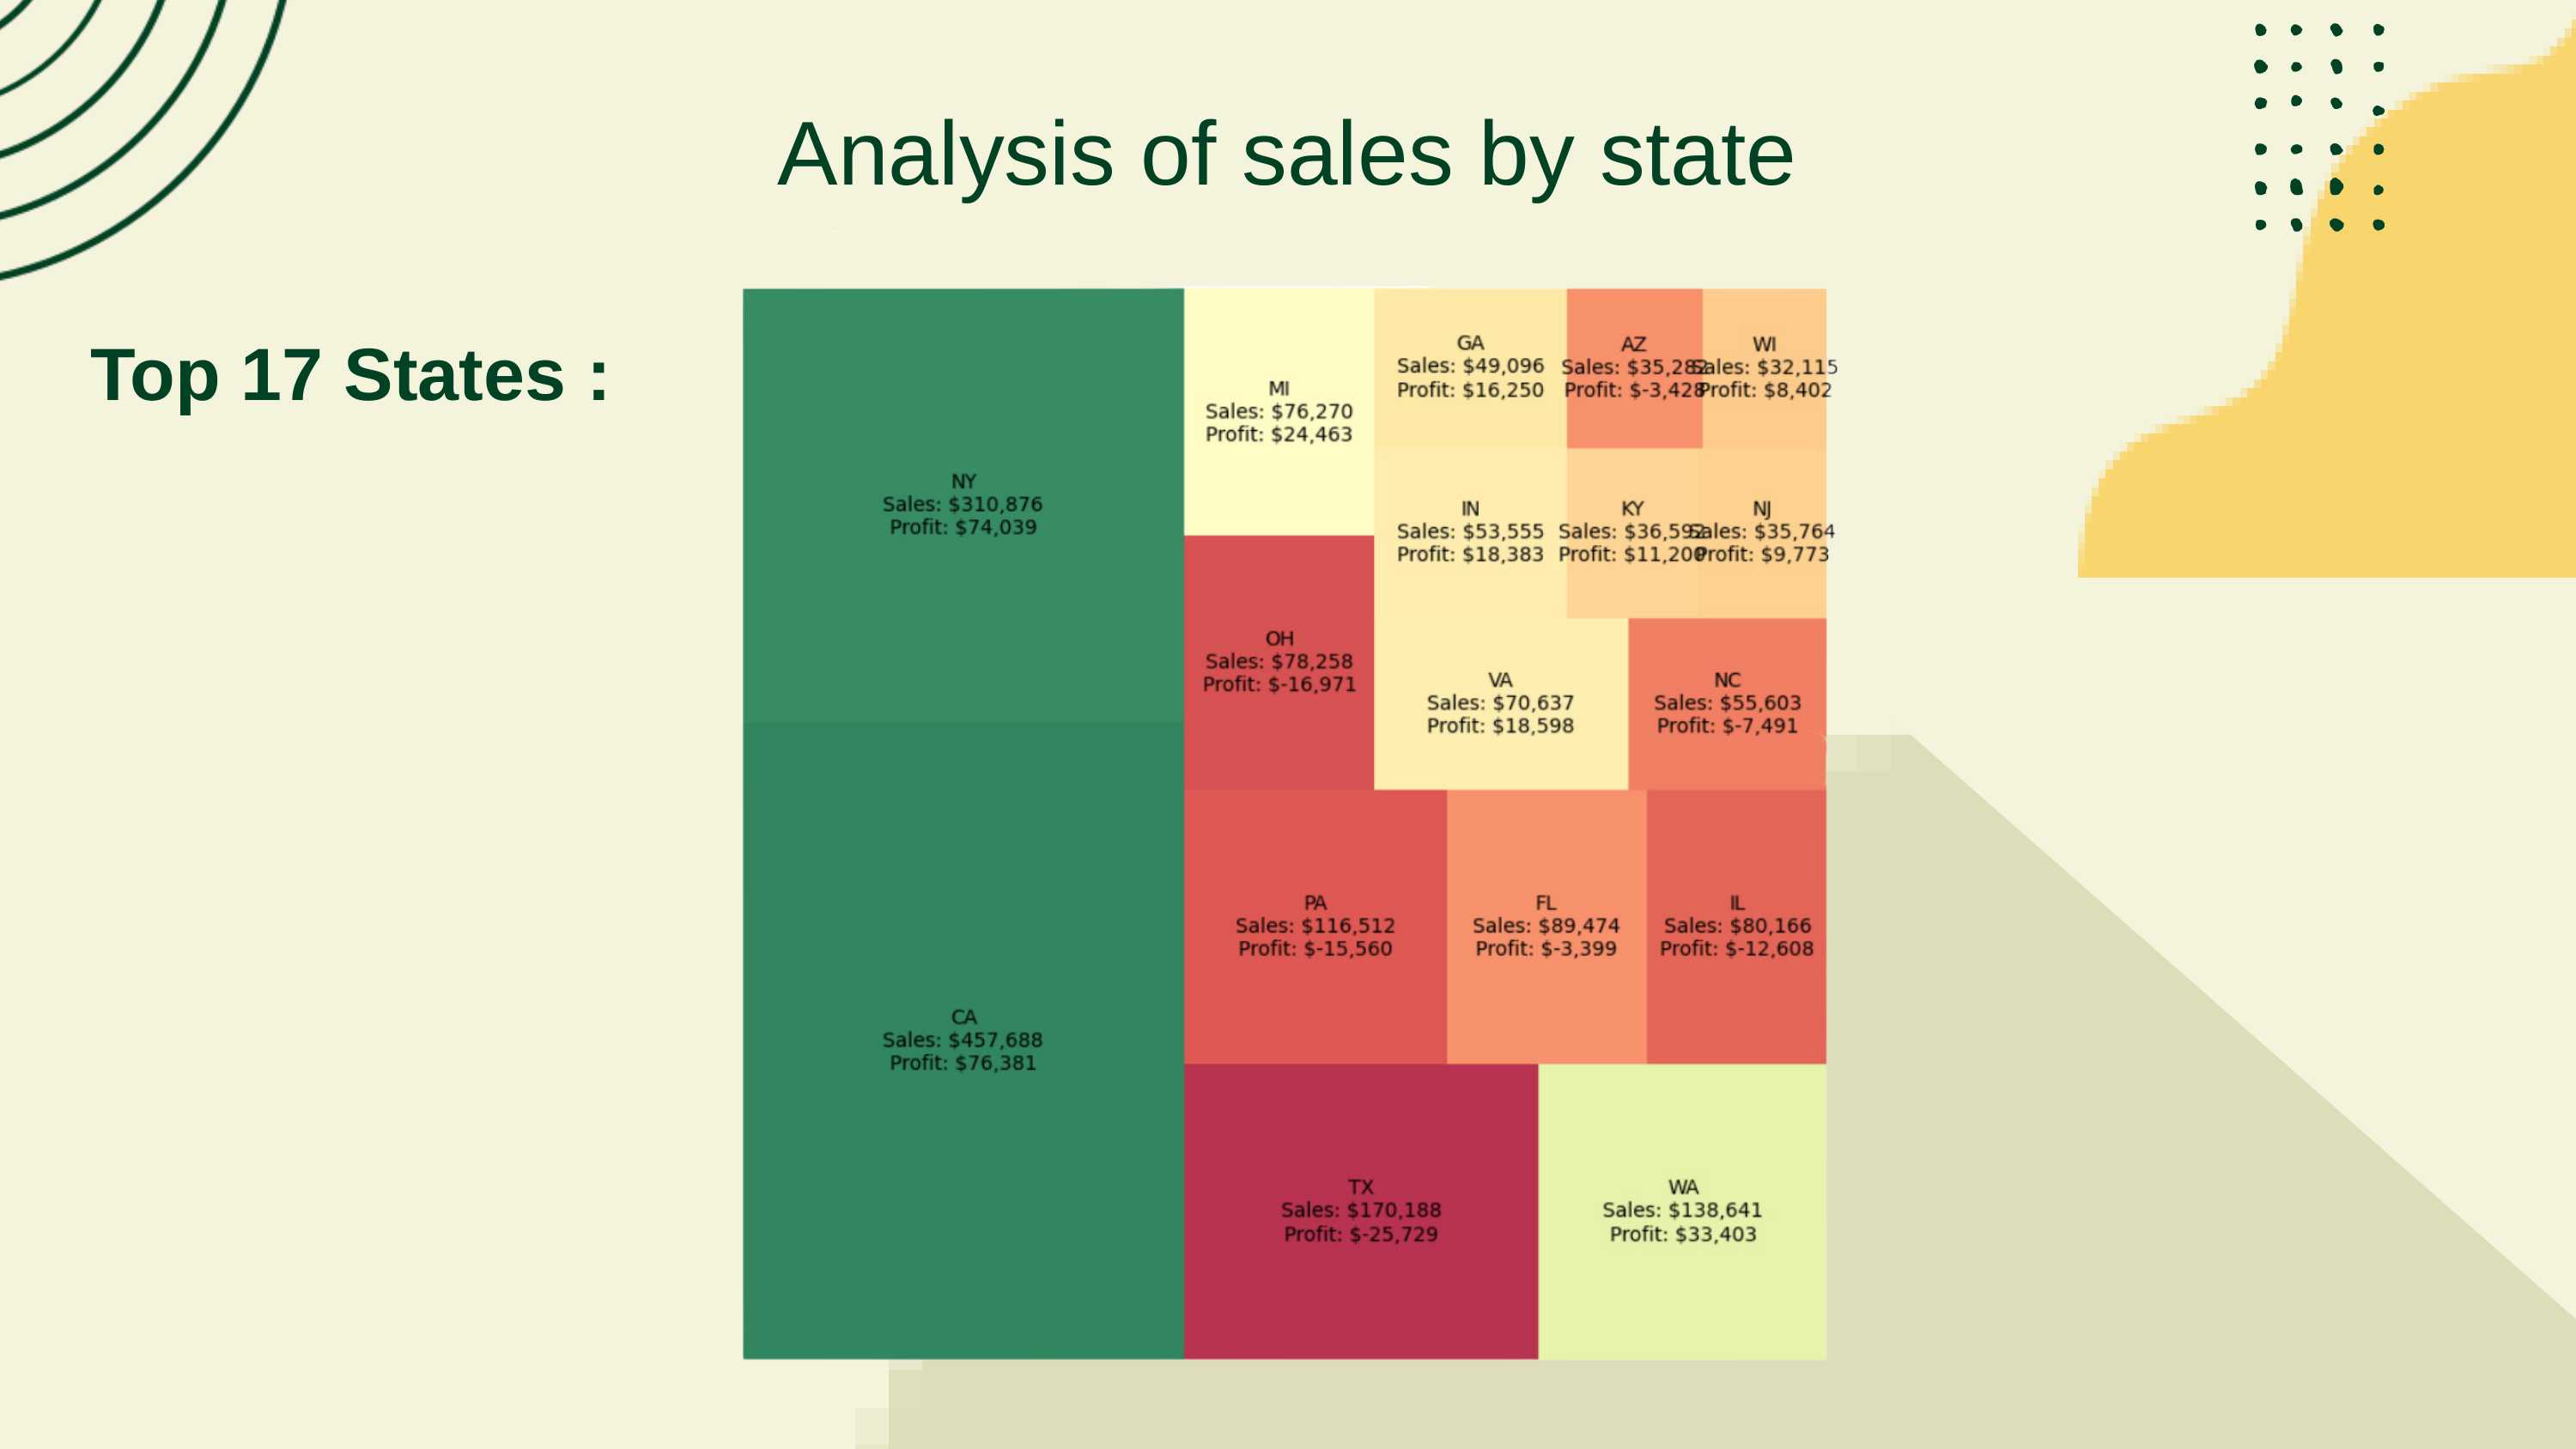

Analysis of sales by state

Top 17 States :